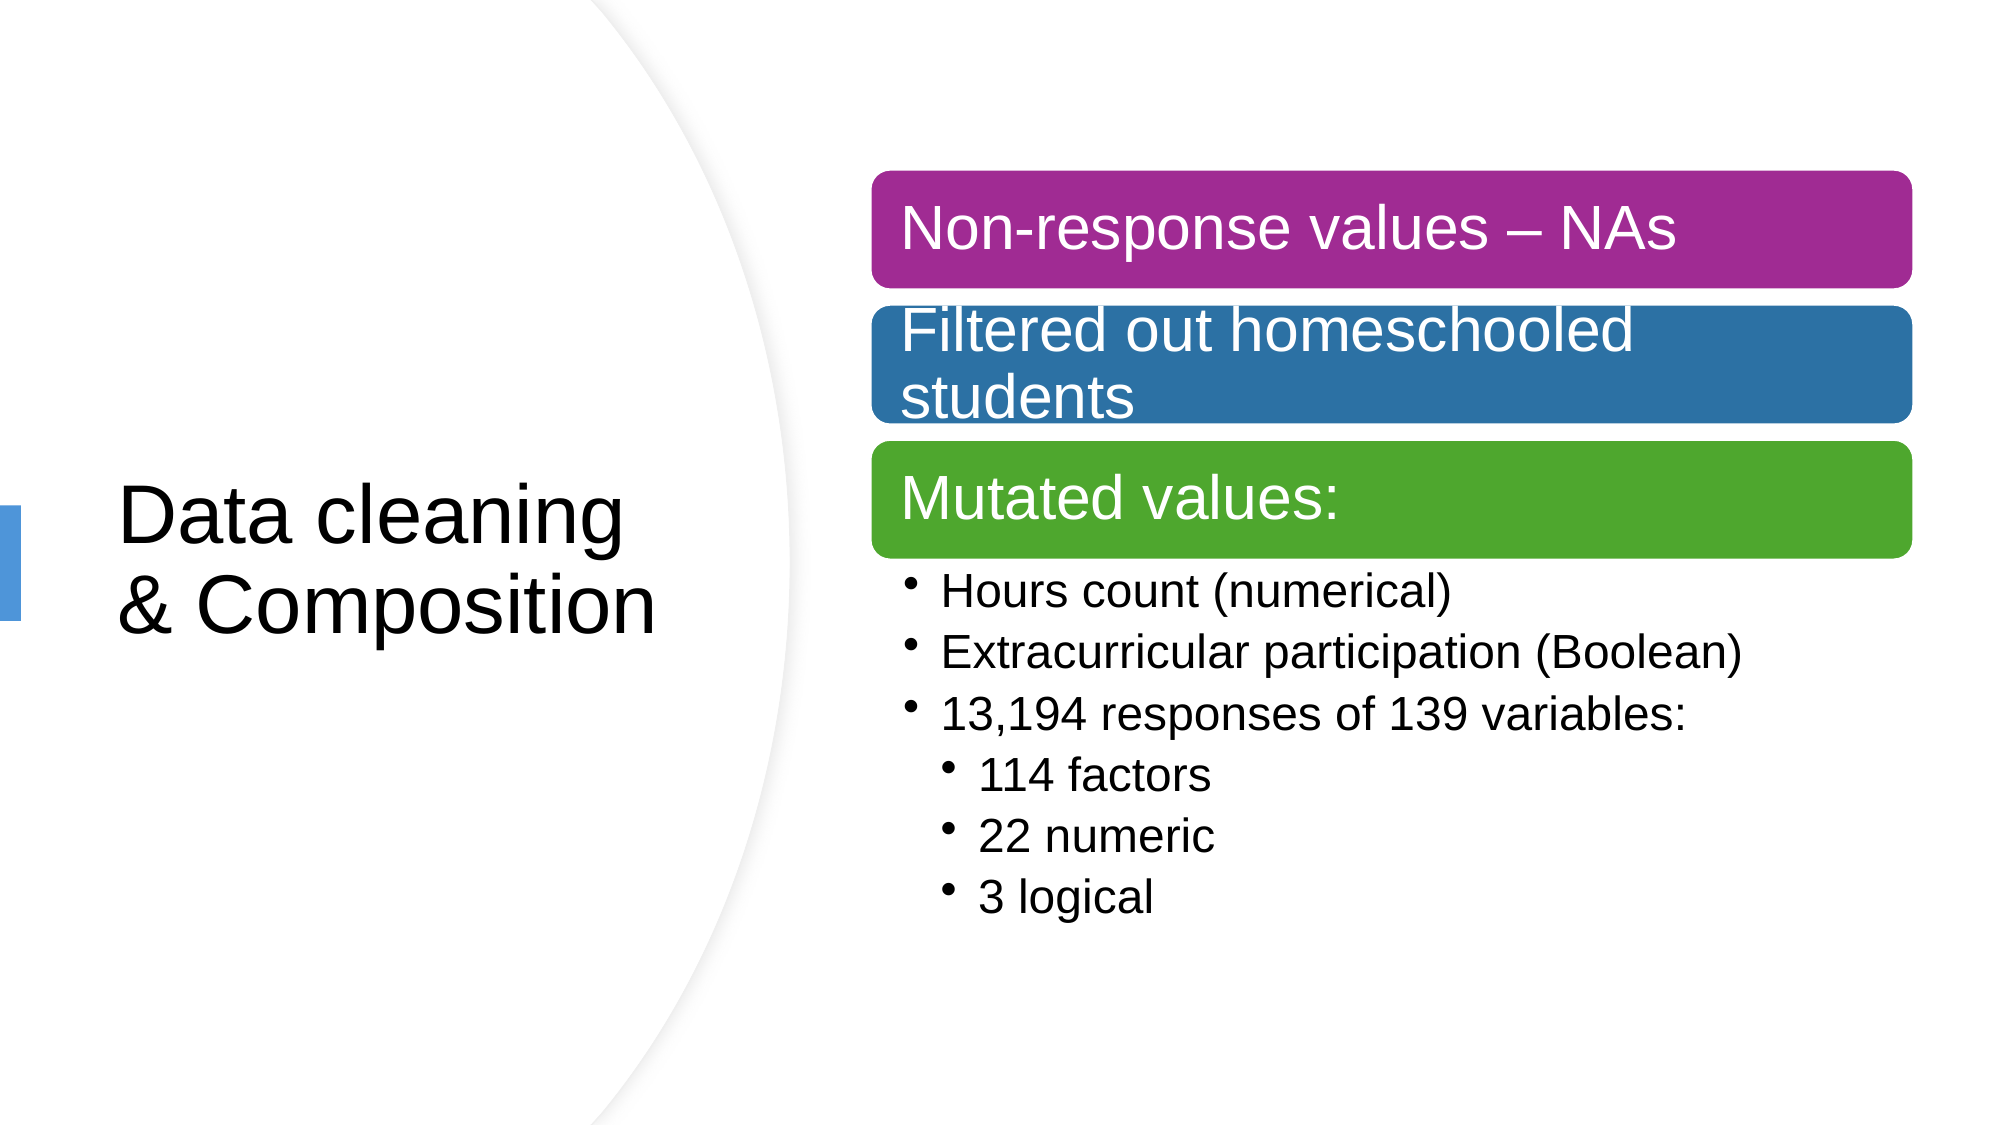

Non-response values – NAs
Filtered out homeschooled students
Mutated values:
Hours count (numerical)
Extracurricular participation (Boolean)
13,194 responses of 139 variables:
114 factors
22 numeric
3 logical
# Data cleaning & Composition